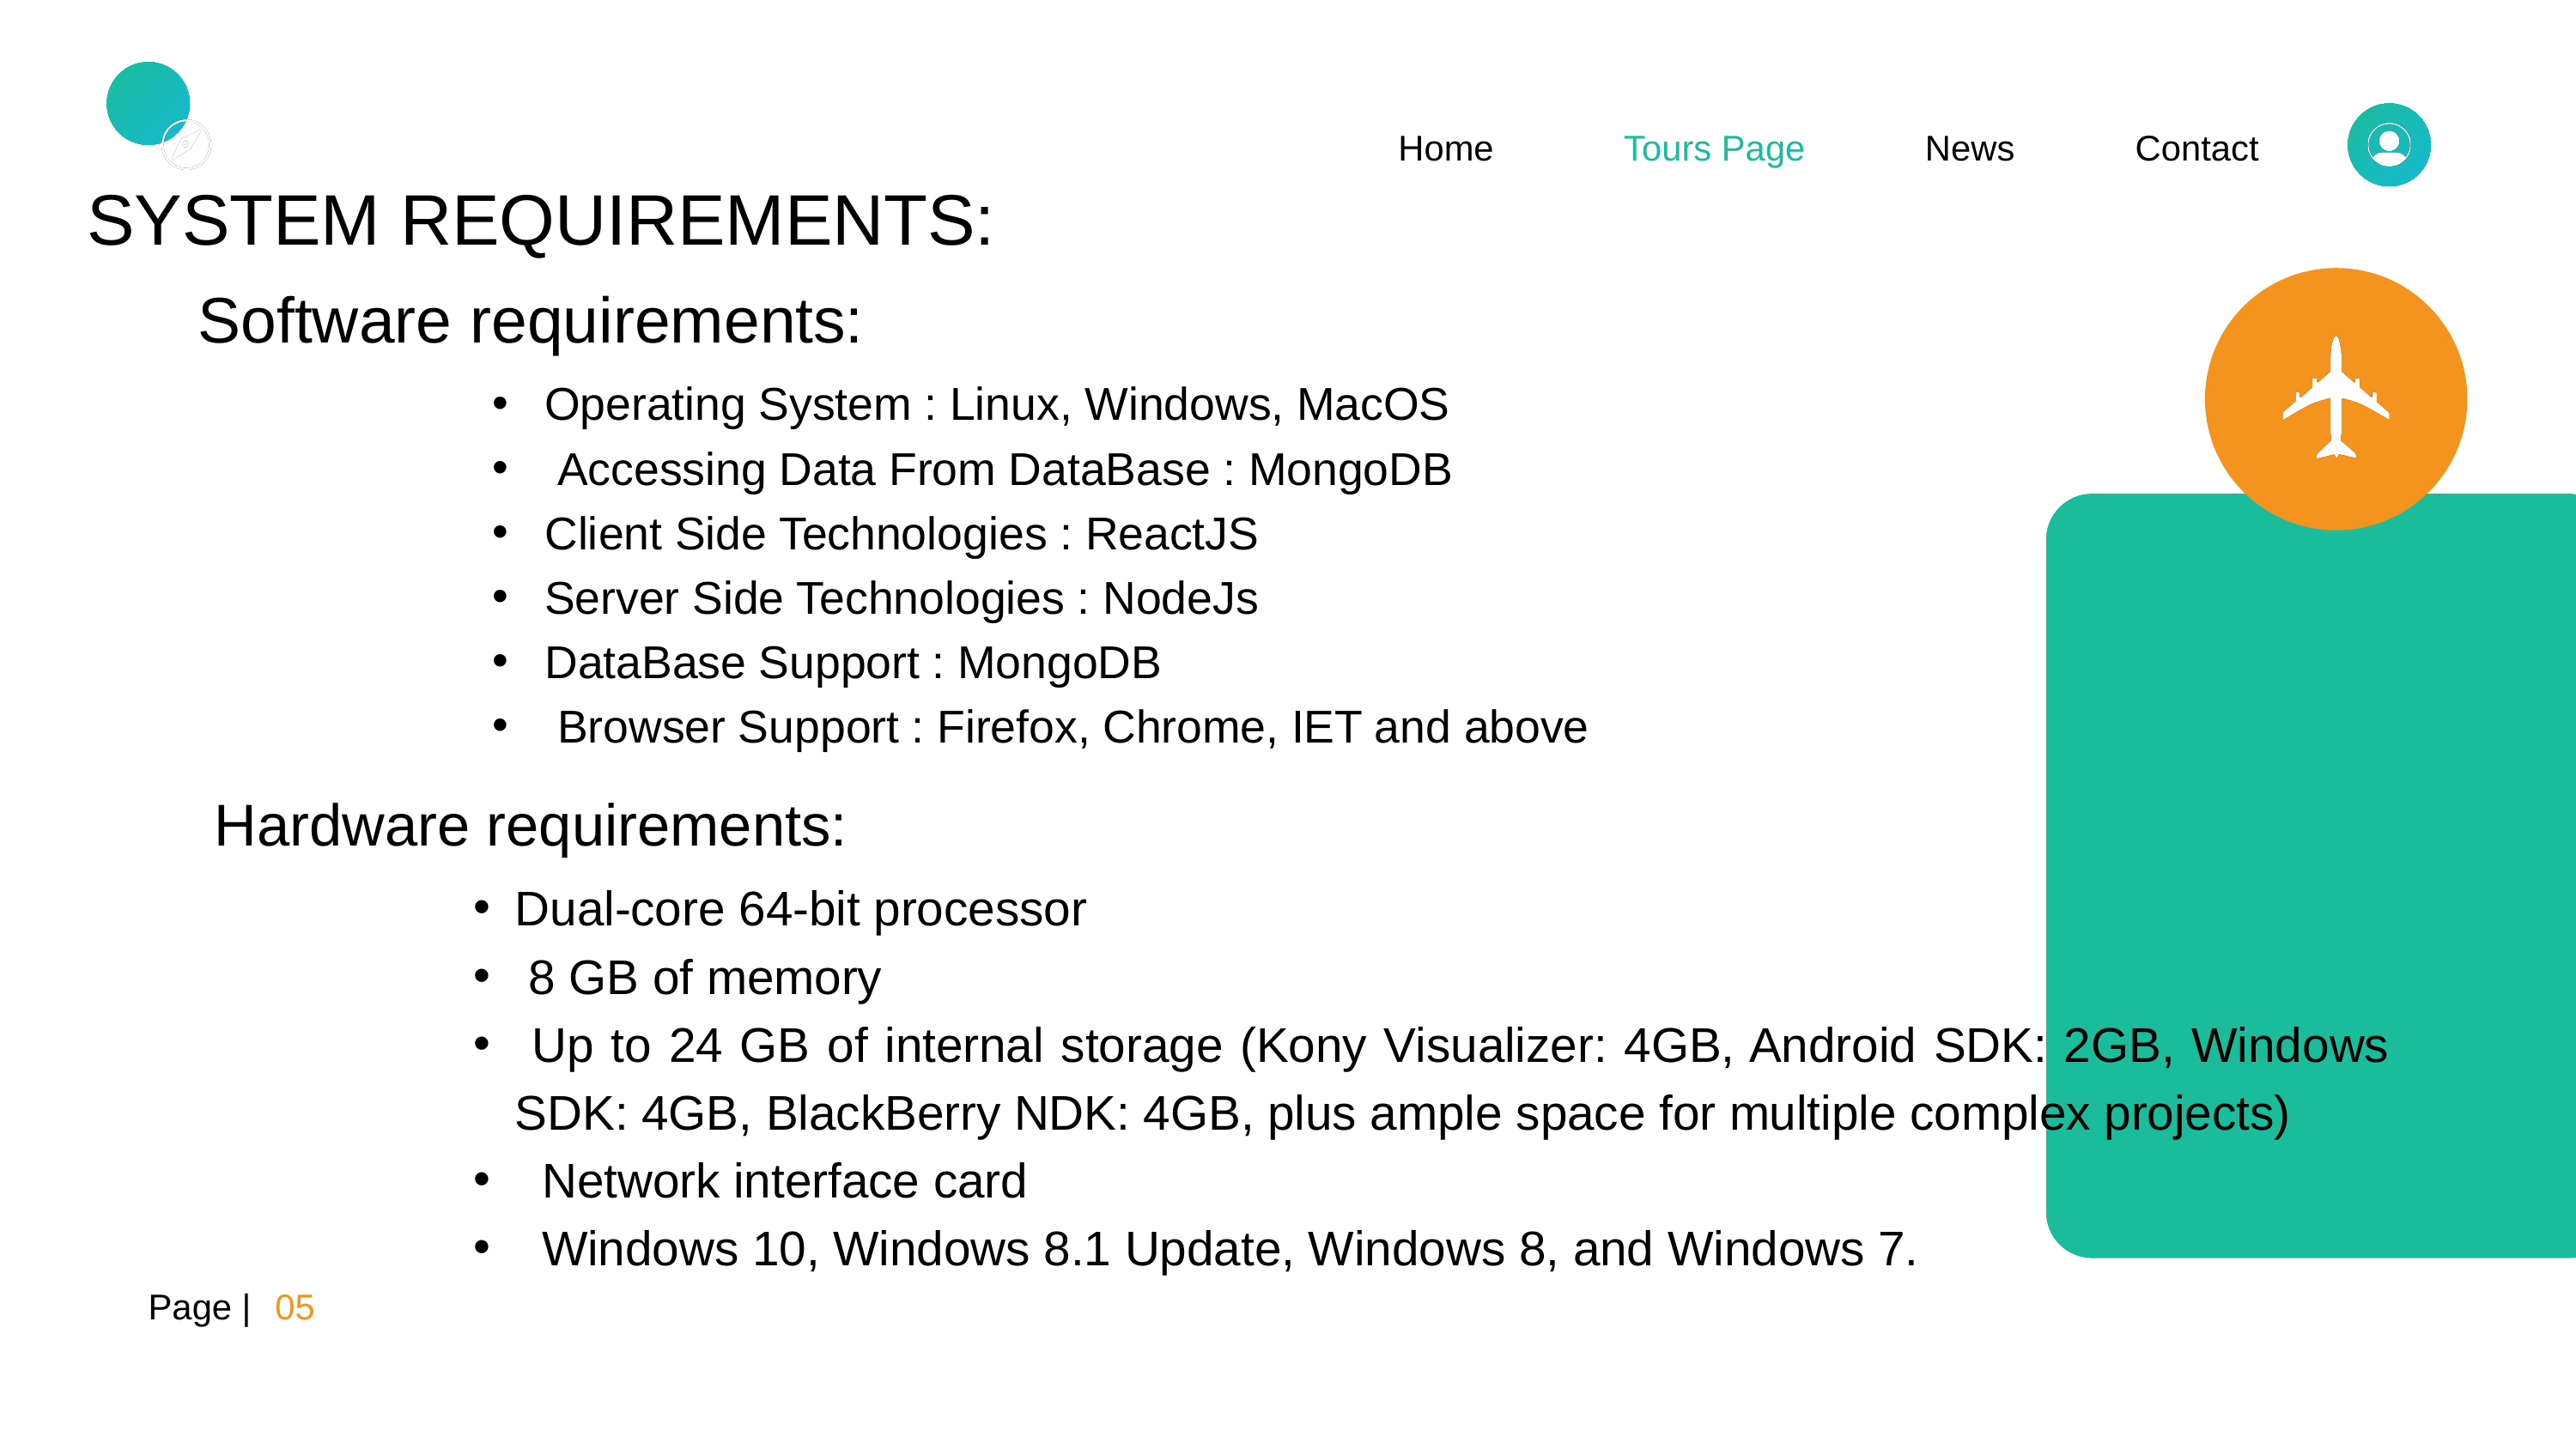

Home
Tours Page
News
Contact

 SYSTEM REQUIREMENTS:
Software requirements:

 Operating System : Linux, Windows, MacOS
  Accessing Data From DataBase : MongoDB
 Client Side Technologies : ReactJS
 Server Side Technologies : NodeJs
 DataBase Support : MongoDB
  Browser Support : Firefox, Chrome, IET and above

Hardware requirements:
Dual-core 64-bit processor
 8 GB of memory
 Up to 24 GB of internal storage (Kony Visualizer: 4GB, Android SDK: 2GB, Windows SDK: 4GB, BlackBerry NDK: 4GB, plus ample space for multiple complex projects)
  Network interface card
  Windows 10, Windows 8.1 Update, Windows 8, and Windows 7.
Page |
05